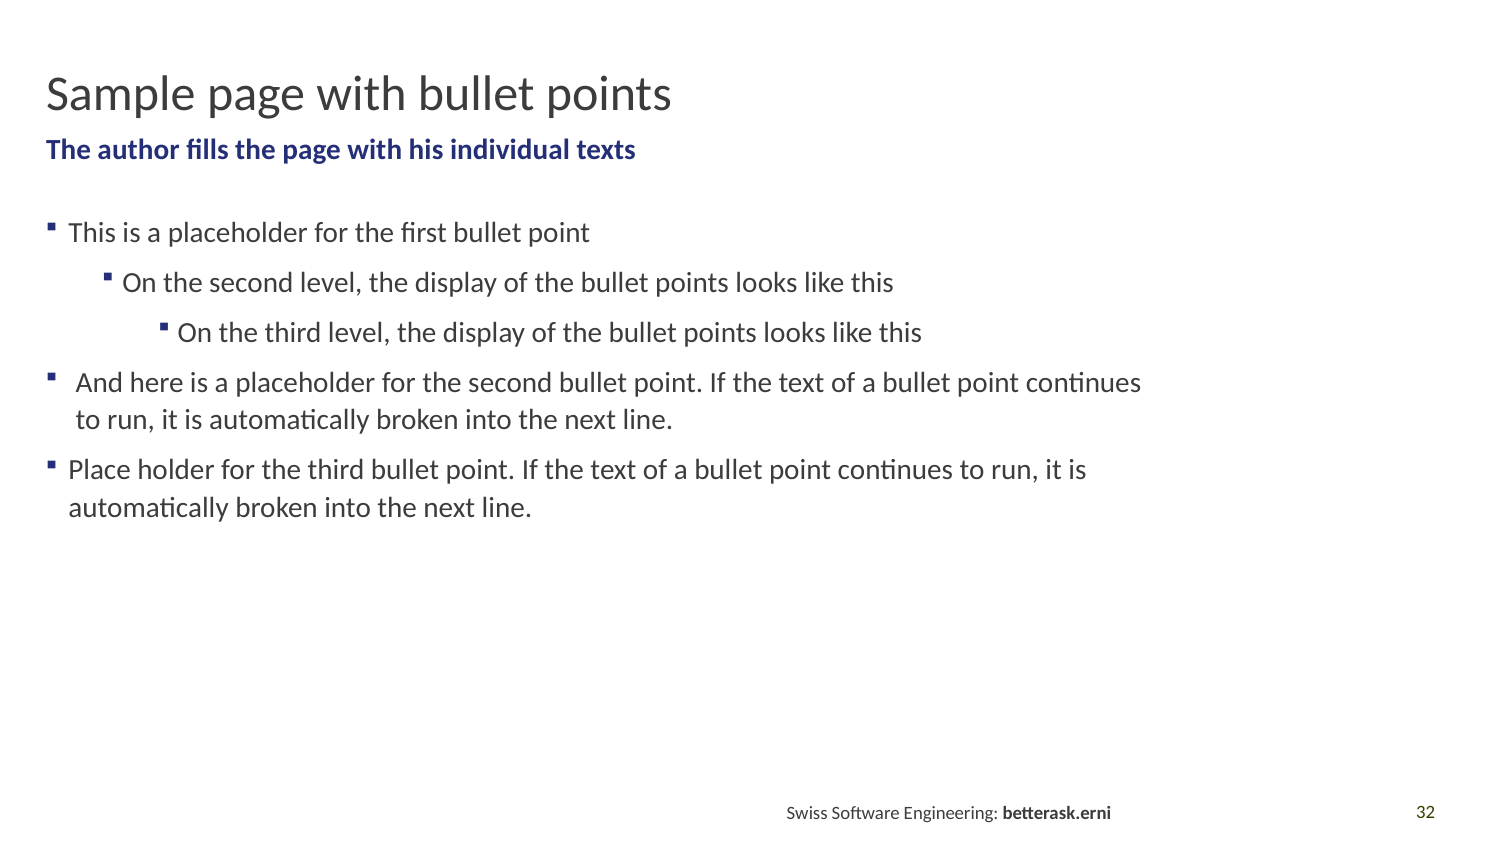

# Sample page with bullet points
The author fills the page with his individual texts
This is a placeholder for the first bullet point
On the second level, the display of the bullet points looks like this
On the third level, the display of the bullet points looks like this
And here is a placeholder for the second bullet point. If the text of a bullet point continues to run, it is automatically broken into the next line.
Place holder for the third bullet point. If the text of a bullet point continues to run, it is automatically broken into the next line.

32
Swiss Software Engineering: betterask.erni